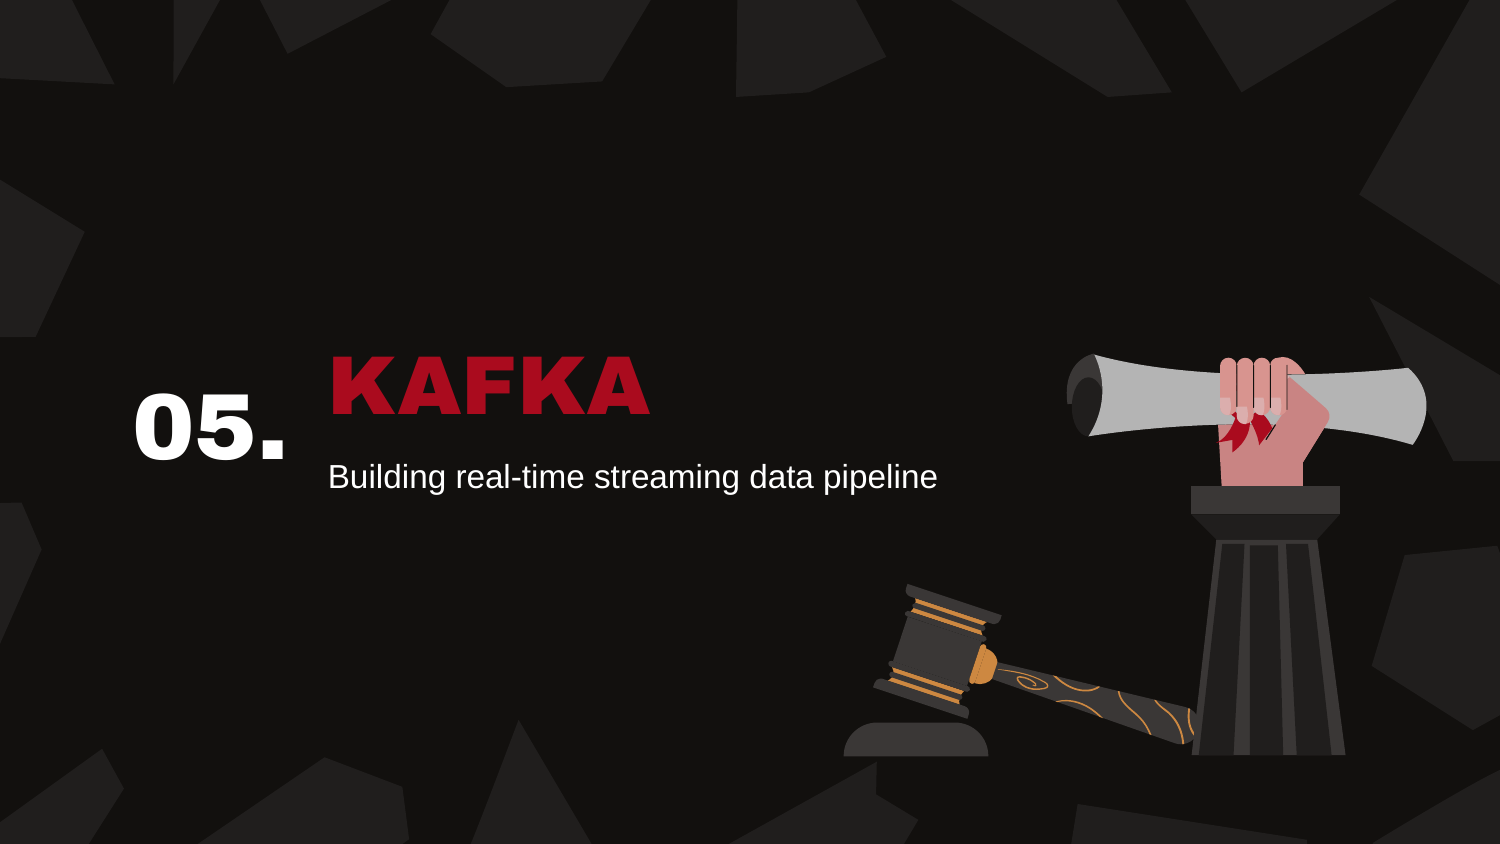

# KAFKA

05.
Building real-time streaming data pipeline